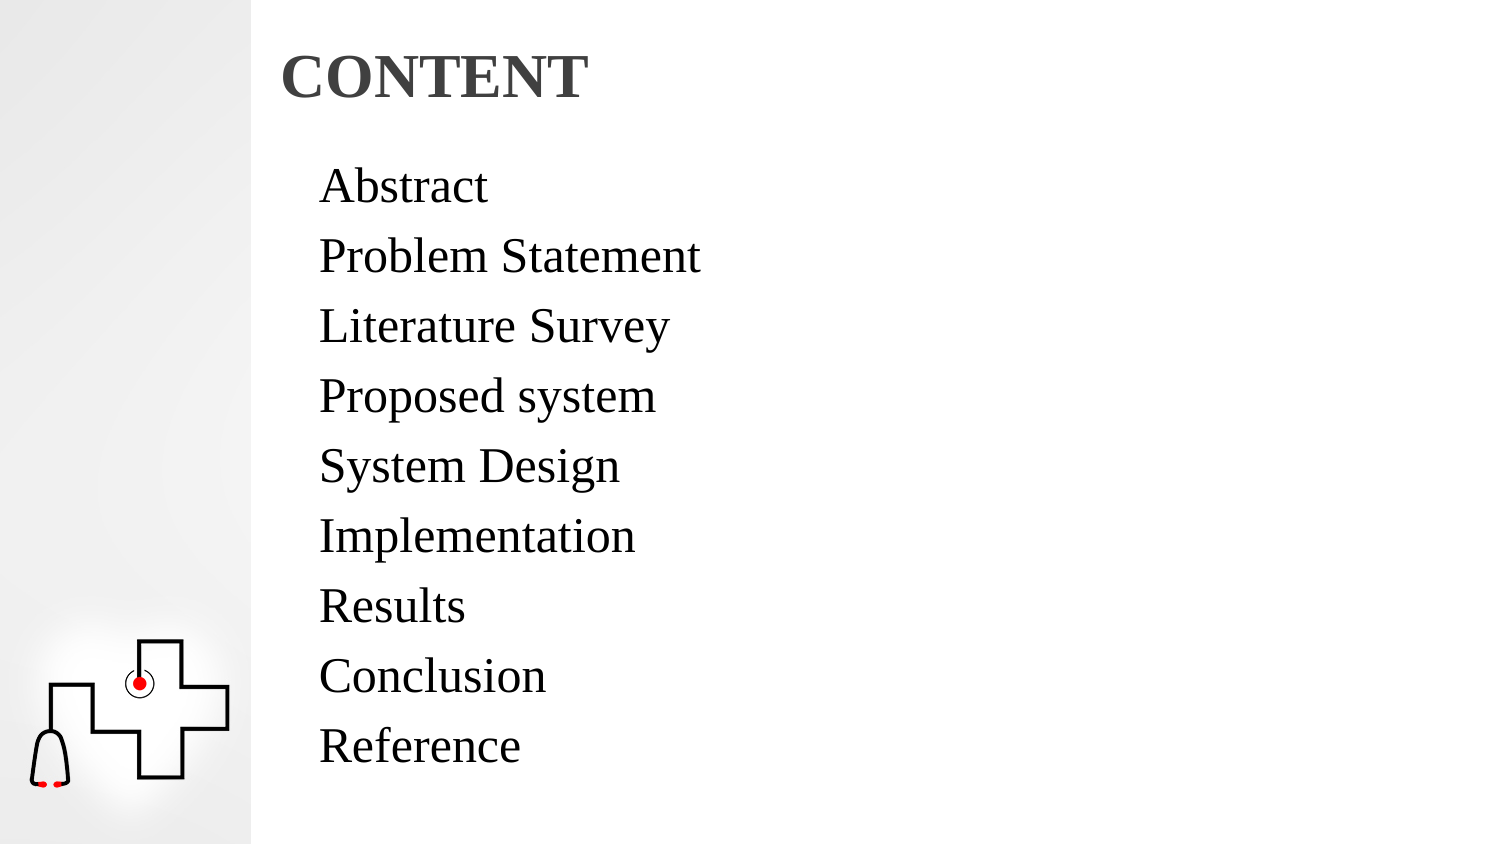

# CONTENT
Abstract
Problem Statement
Literature Survey
Proposed system
System Design
Implementation
Results
Conclusion
Reference